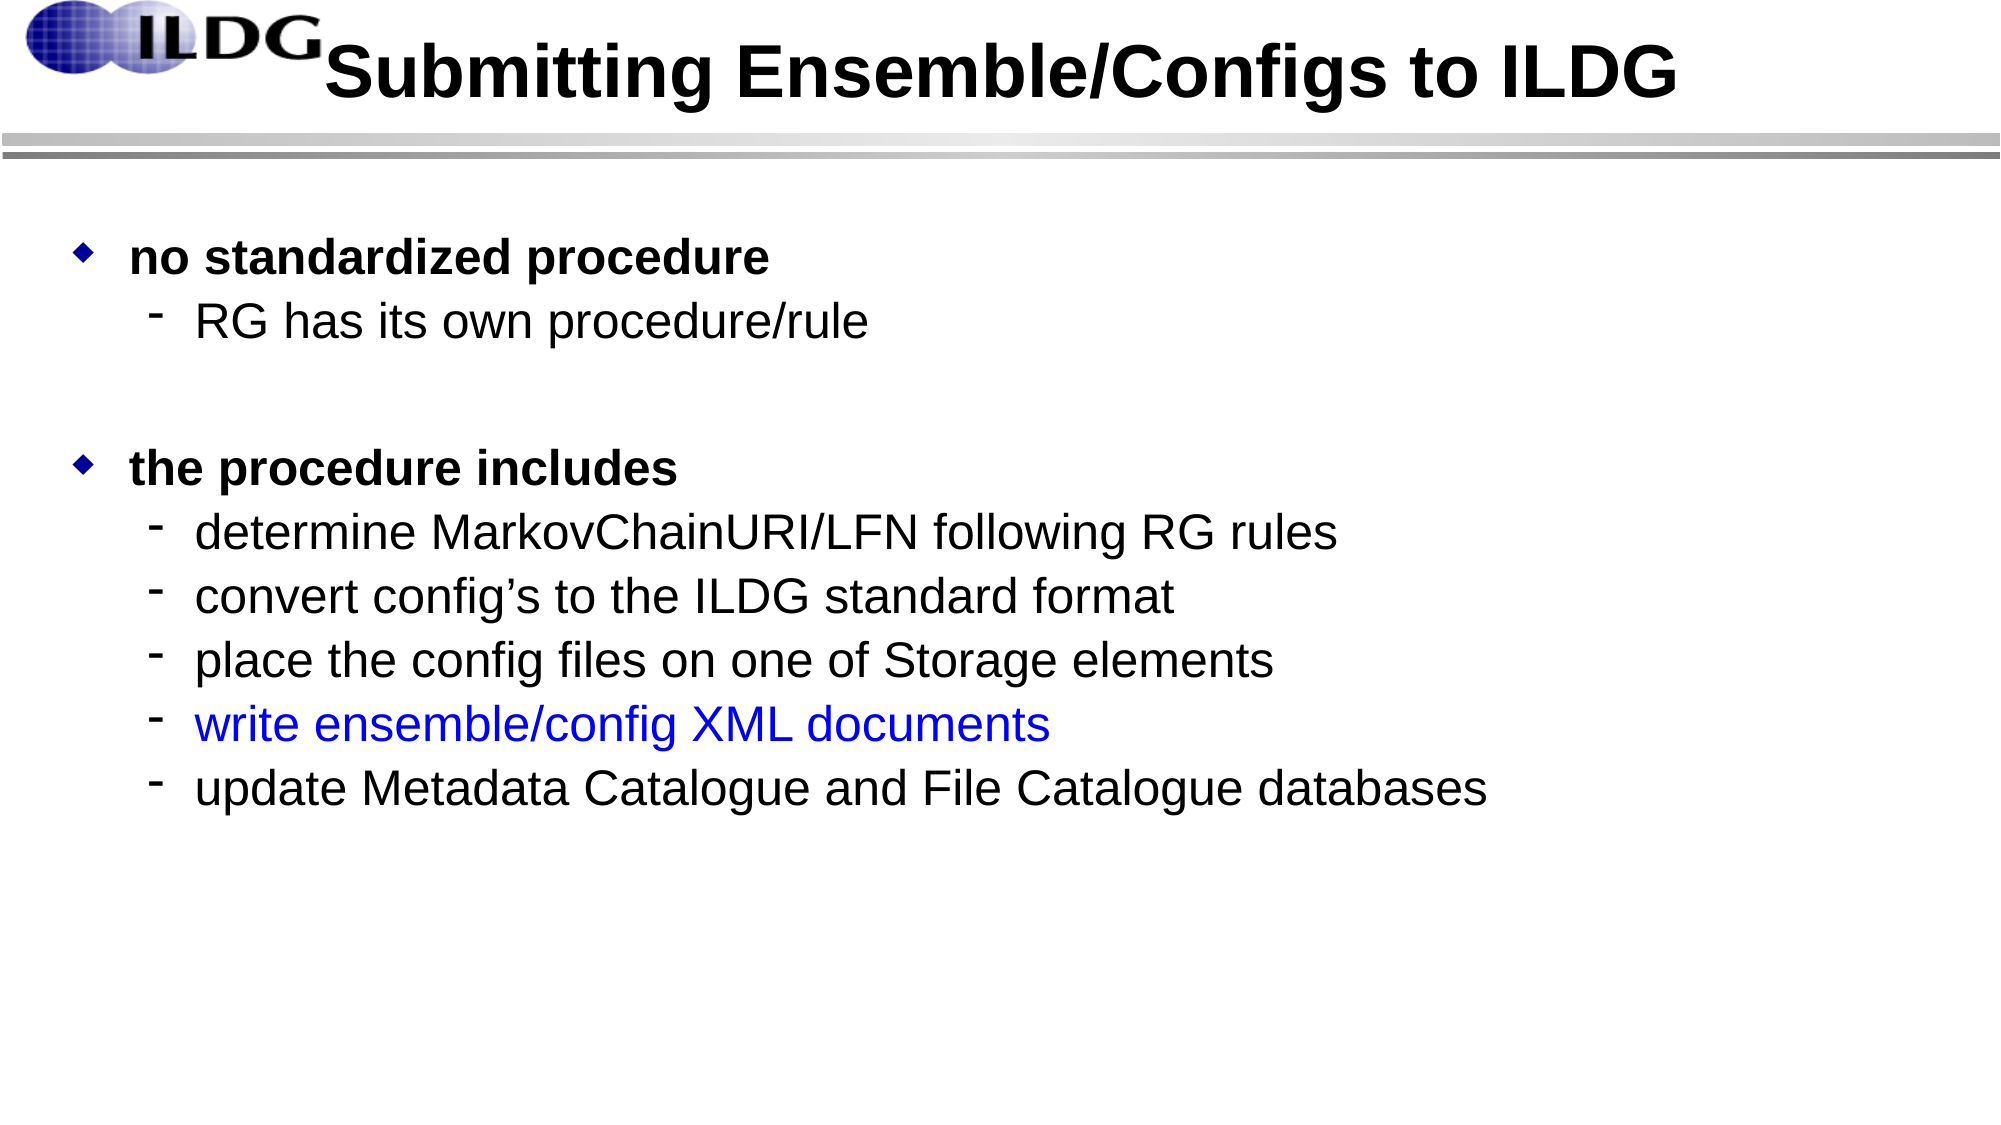

# Submitting Ensemble/Configs to ILDG
no standardized procedure
RG has its own procedure/rule

the procedure includes
determine MarkovChainURI/LFN following RG rules
convert config’s to the ILDG standard format
place the config files on one of Storage elements
write ensemble/config XML documents
update Metadata Catalogue and File Catalogue databases